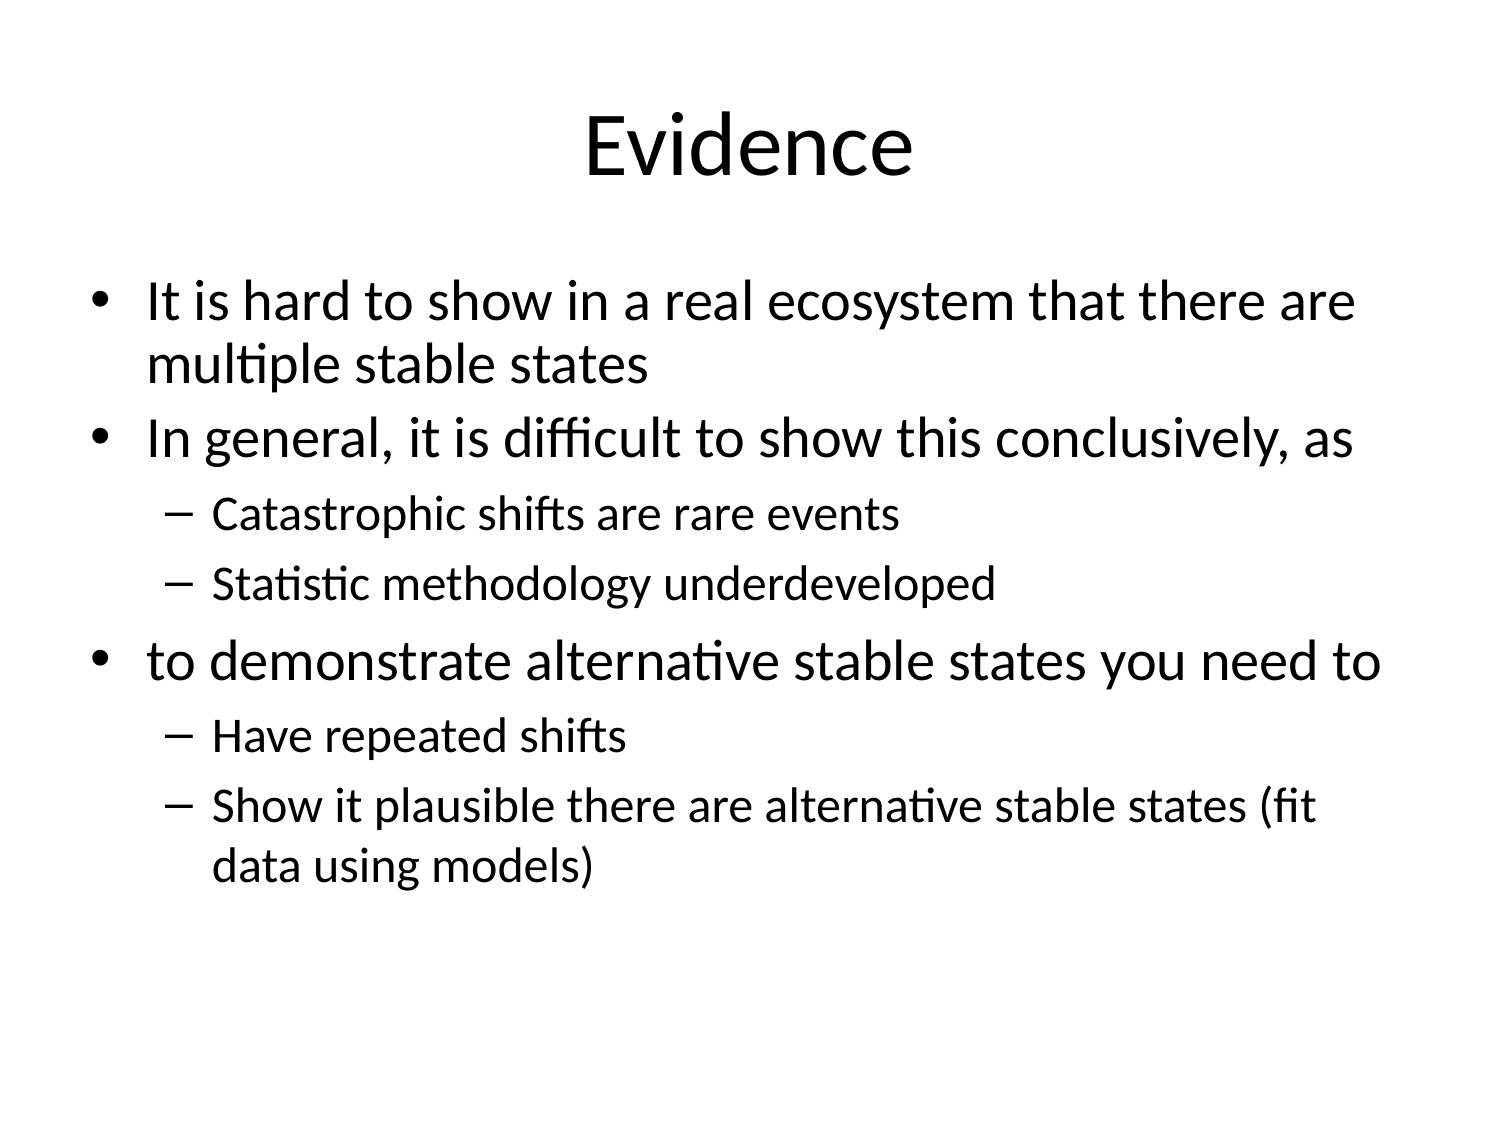

# Evidence
It is hard to show in a real ecosystem that there are multiple stable states
In general, it is difficult to show this conclusively, as
Catastrophic shifts are rare events
Statistic methodology underdeveloped
to demonstrate alternative stable states you need to
Have repeated shifts
Show it plausible there are alternative stable states (fit data using models)